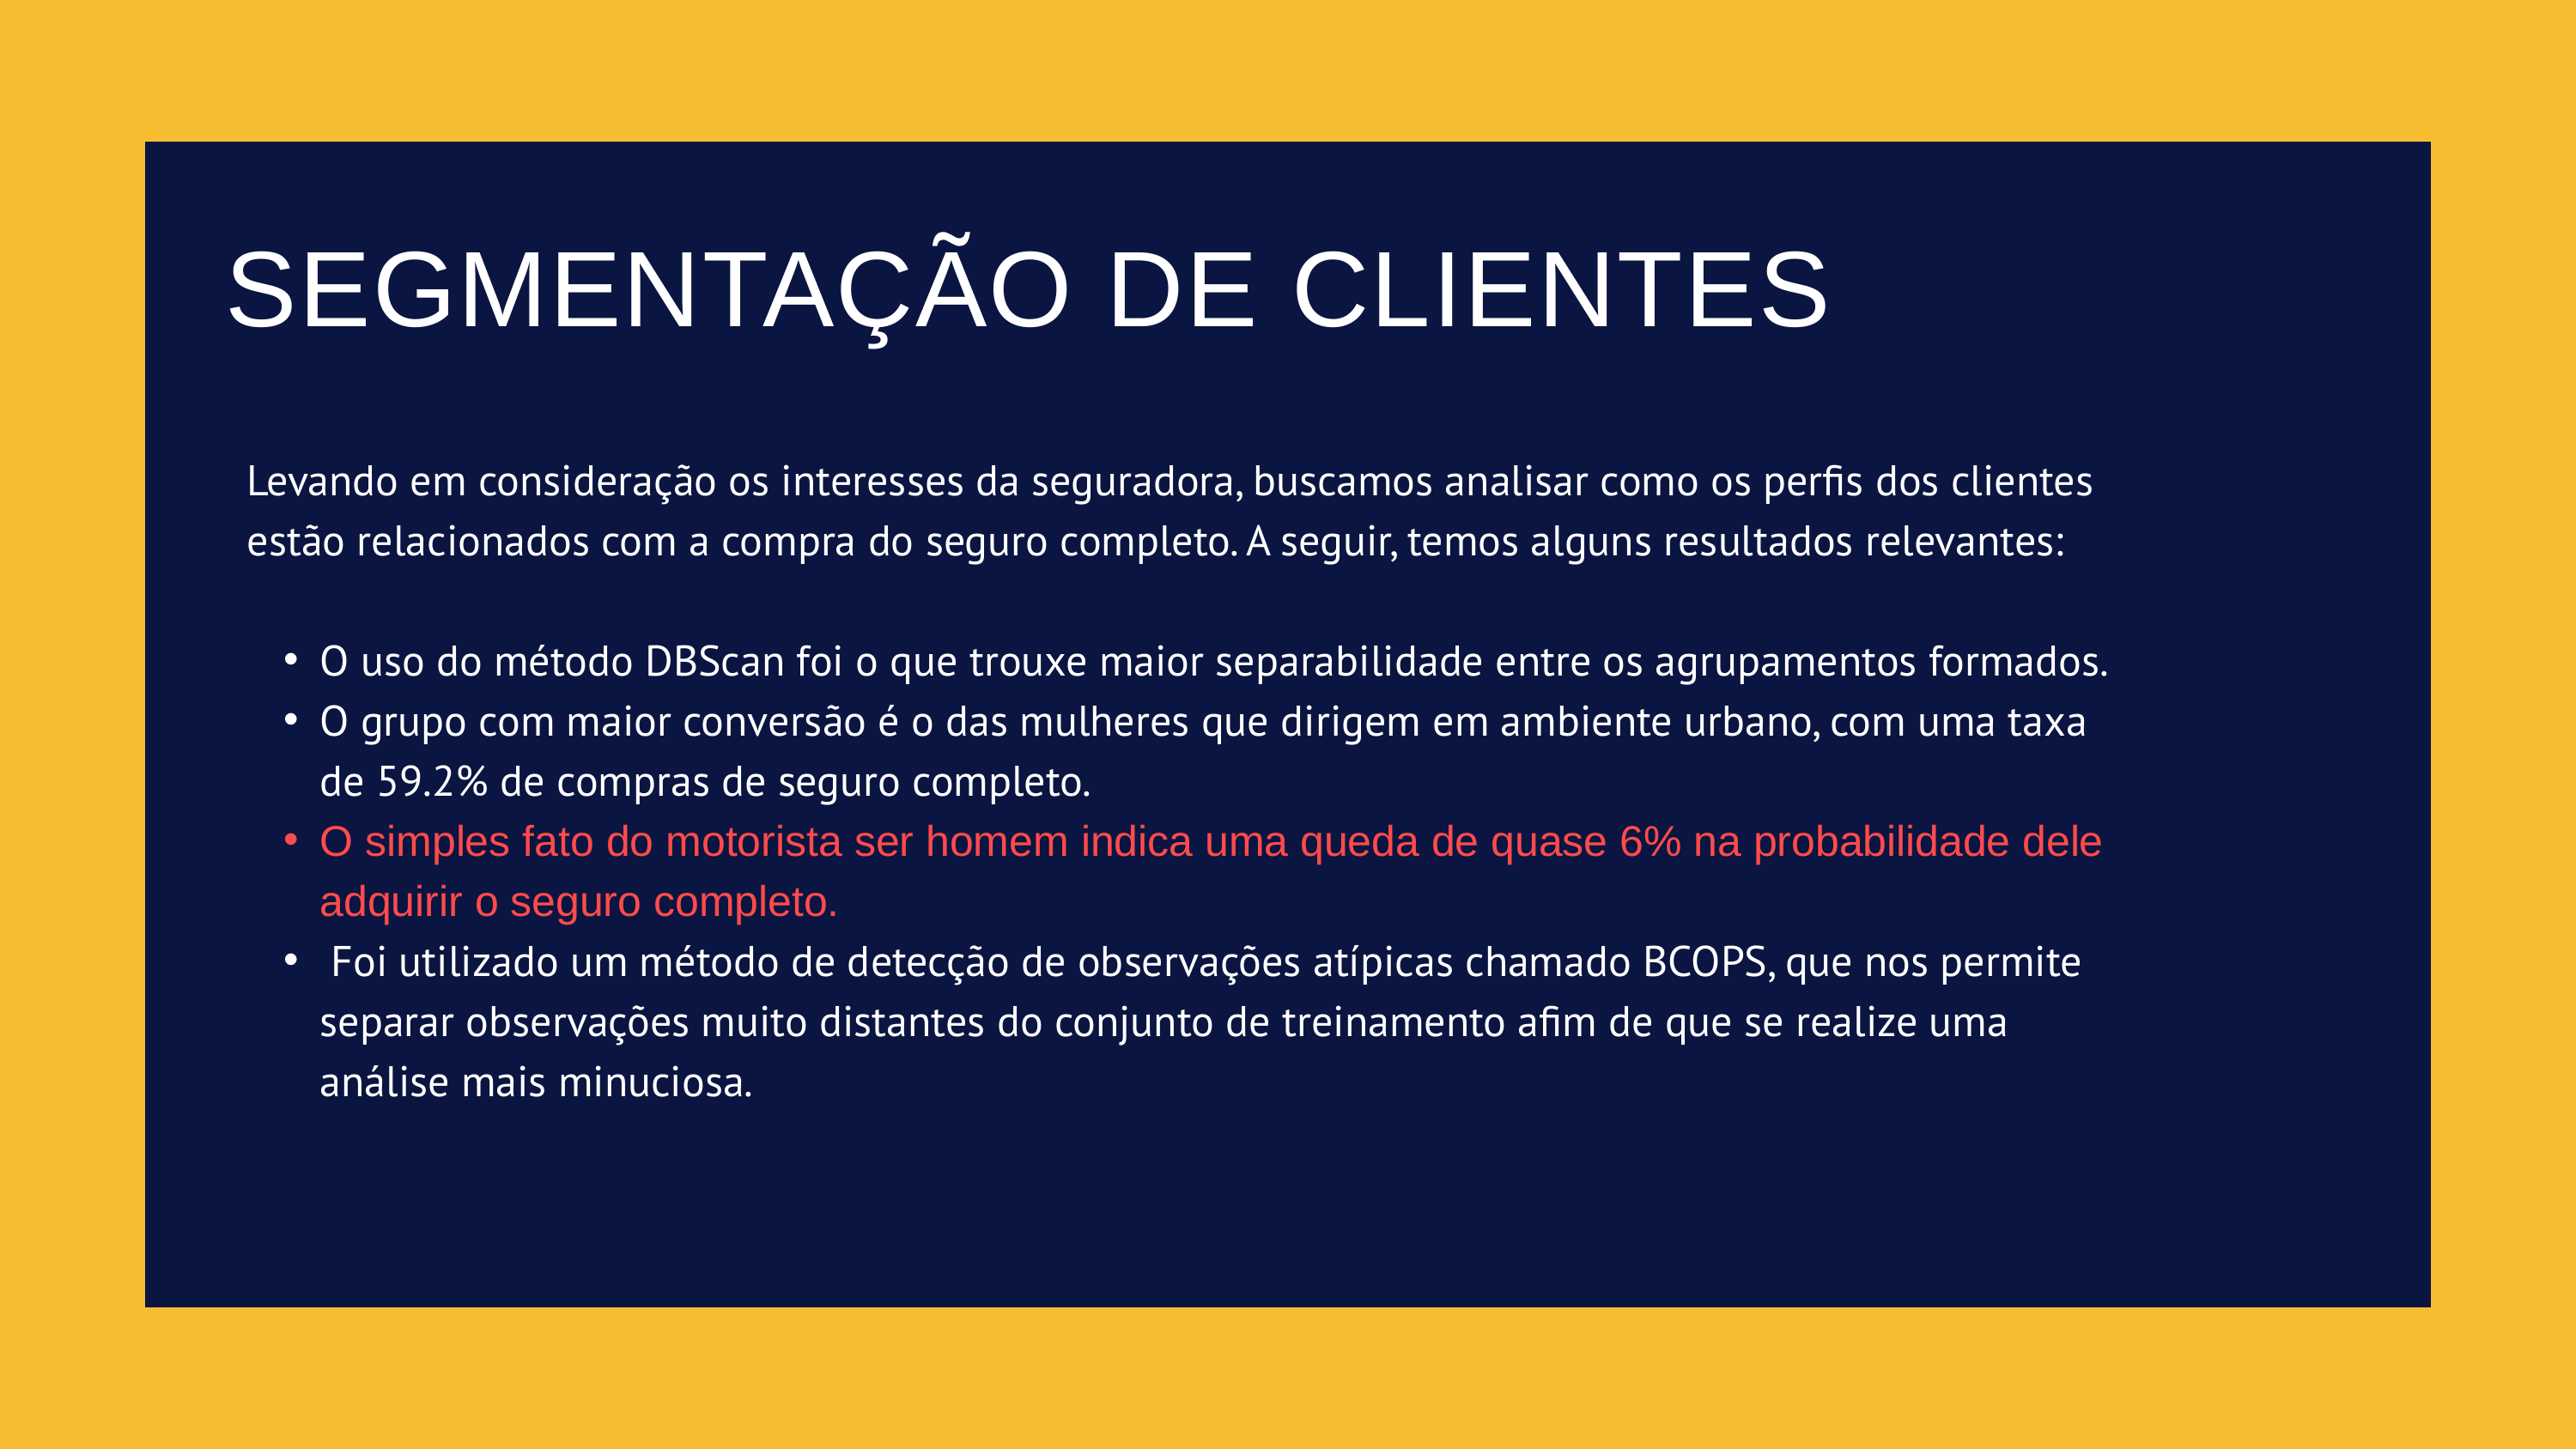

SEGMENTAÇÃO DE CLIENTES
Levando em consideração os interesses da seguradora, buscamos analisar como os perfis dos clientes estão relacionados com a compra do seguro completo. A seguir, temos alguns resultados relevantes:

O uso do método DBScan foi o que trouxe maior separabilidade entre os agrupamentos formados.
O grupo com maior conversão é o das mulheres que dirigem em ambiente urbano, com uma taxa de 59.2% de compras de seguro completo.
O simples fato do motorista ser homem indica uma queda de quase 6% na probabilidade dele adquirir o seguro completo.
 Foi utilizado um método de detecção de observações atípicas chamado BCOPS, que nos permite separar observações muito distantes do conjunto de treinamento afim de que se realize uma análise mais minuciosa.